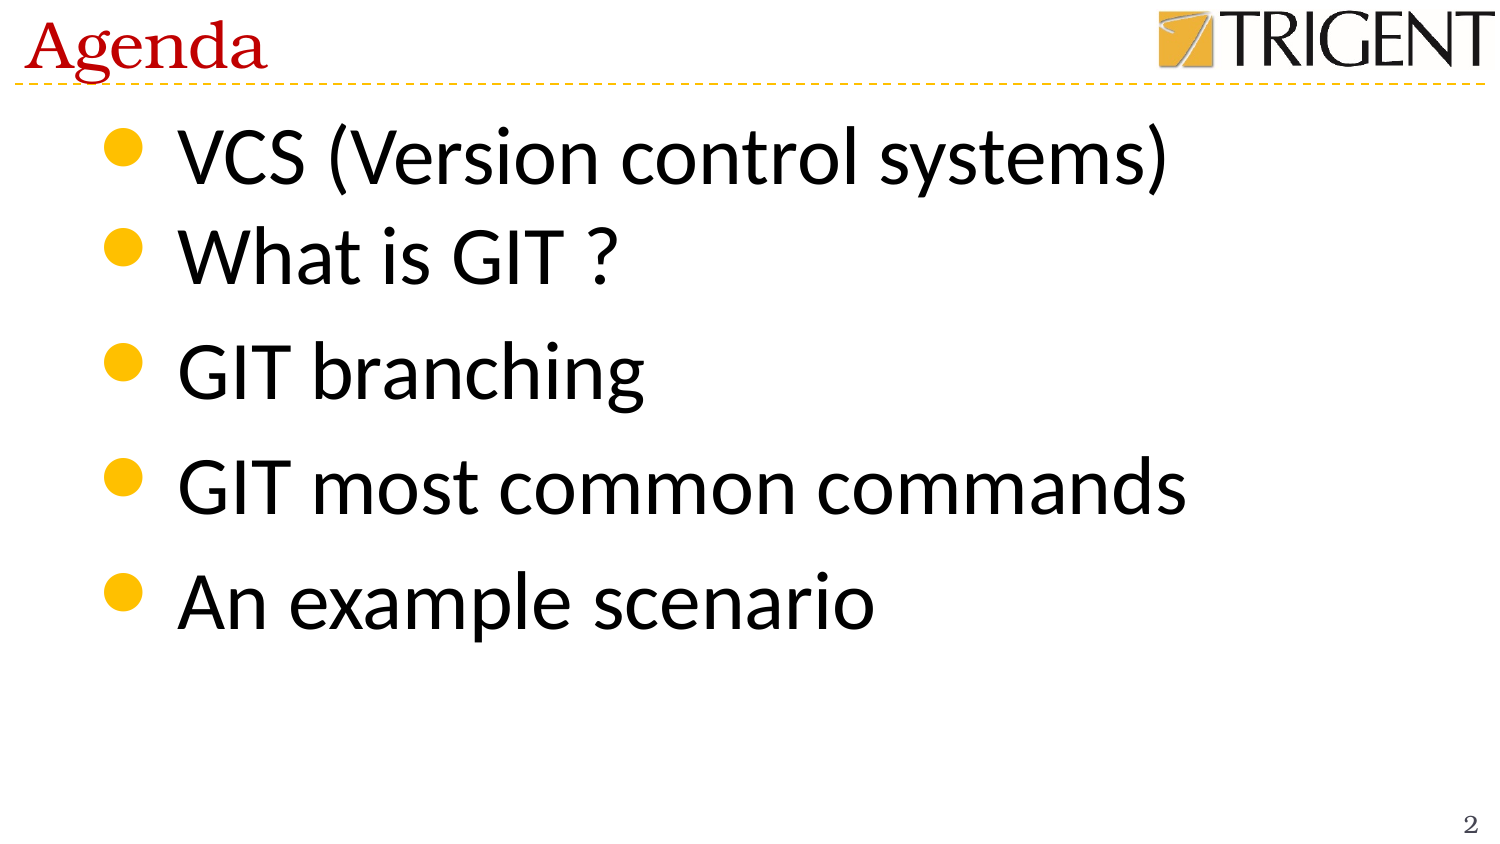

# Agenda
VCS (Version control systems)
What is GIT ?
GIT branching
GIT most common commands
An example scenario

2